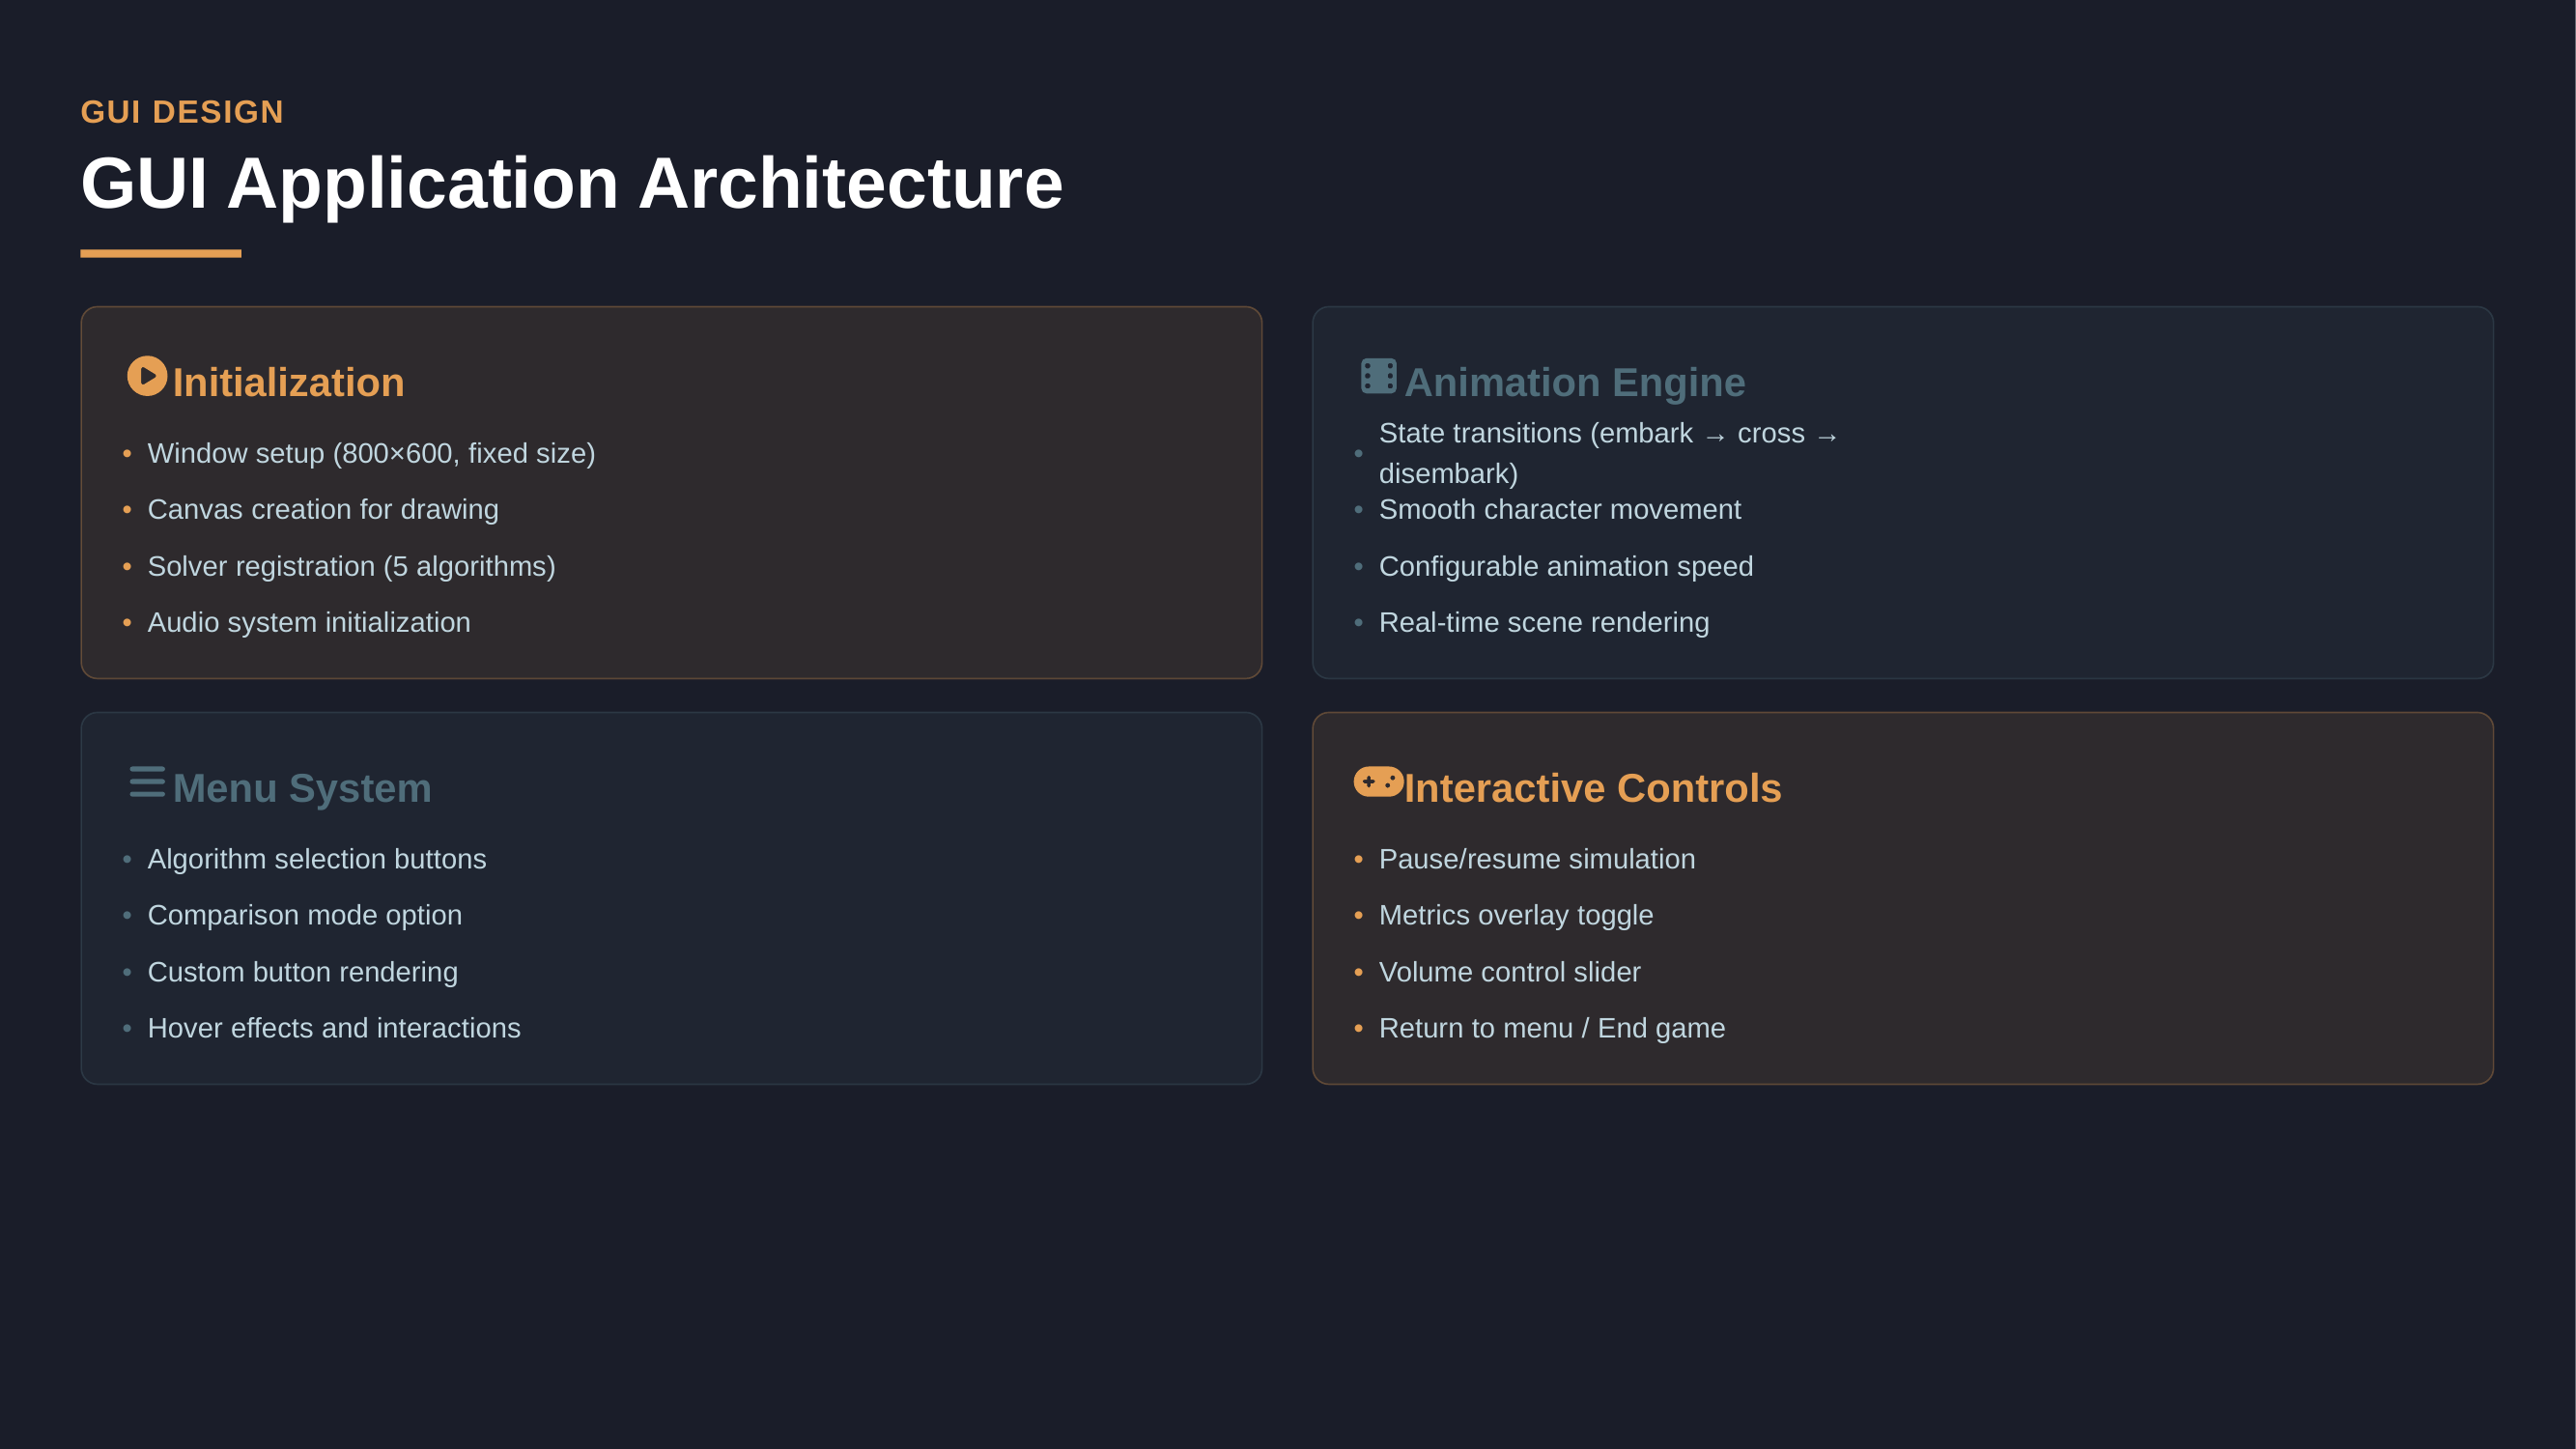

GUI DESIGN
GUI Application Architecture

Initialization
Animation Engine

•
Window setup (800×600, fixed size)
•
State transitions (embark → cross → disembark)
•
Canvas creation for drawing
•
Smooth character movement
•
Solver registration (5 algorithms)
•
Configurable animation speed
•
Audio system initialization
•
Real-time scene rendering

Menu System
Interactive Controls

•
Algorithm selection buttons
•
Pause/resume simulation
•
Comparison mode option
•
Metrics overlay toggle
•
Custom button rendering
•
Volume control slider
•
Hover effects and interactions
•
Return to menu / End game